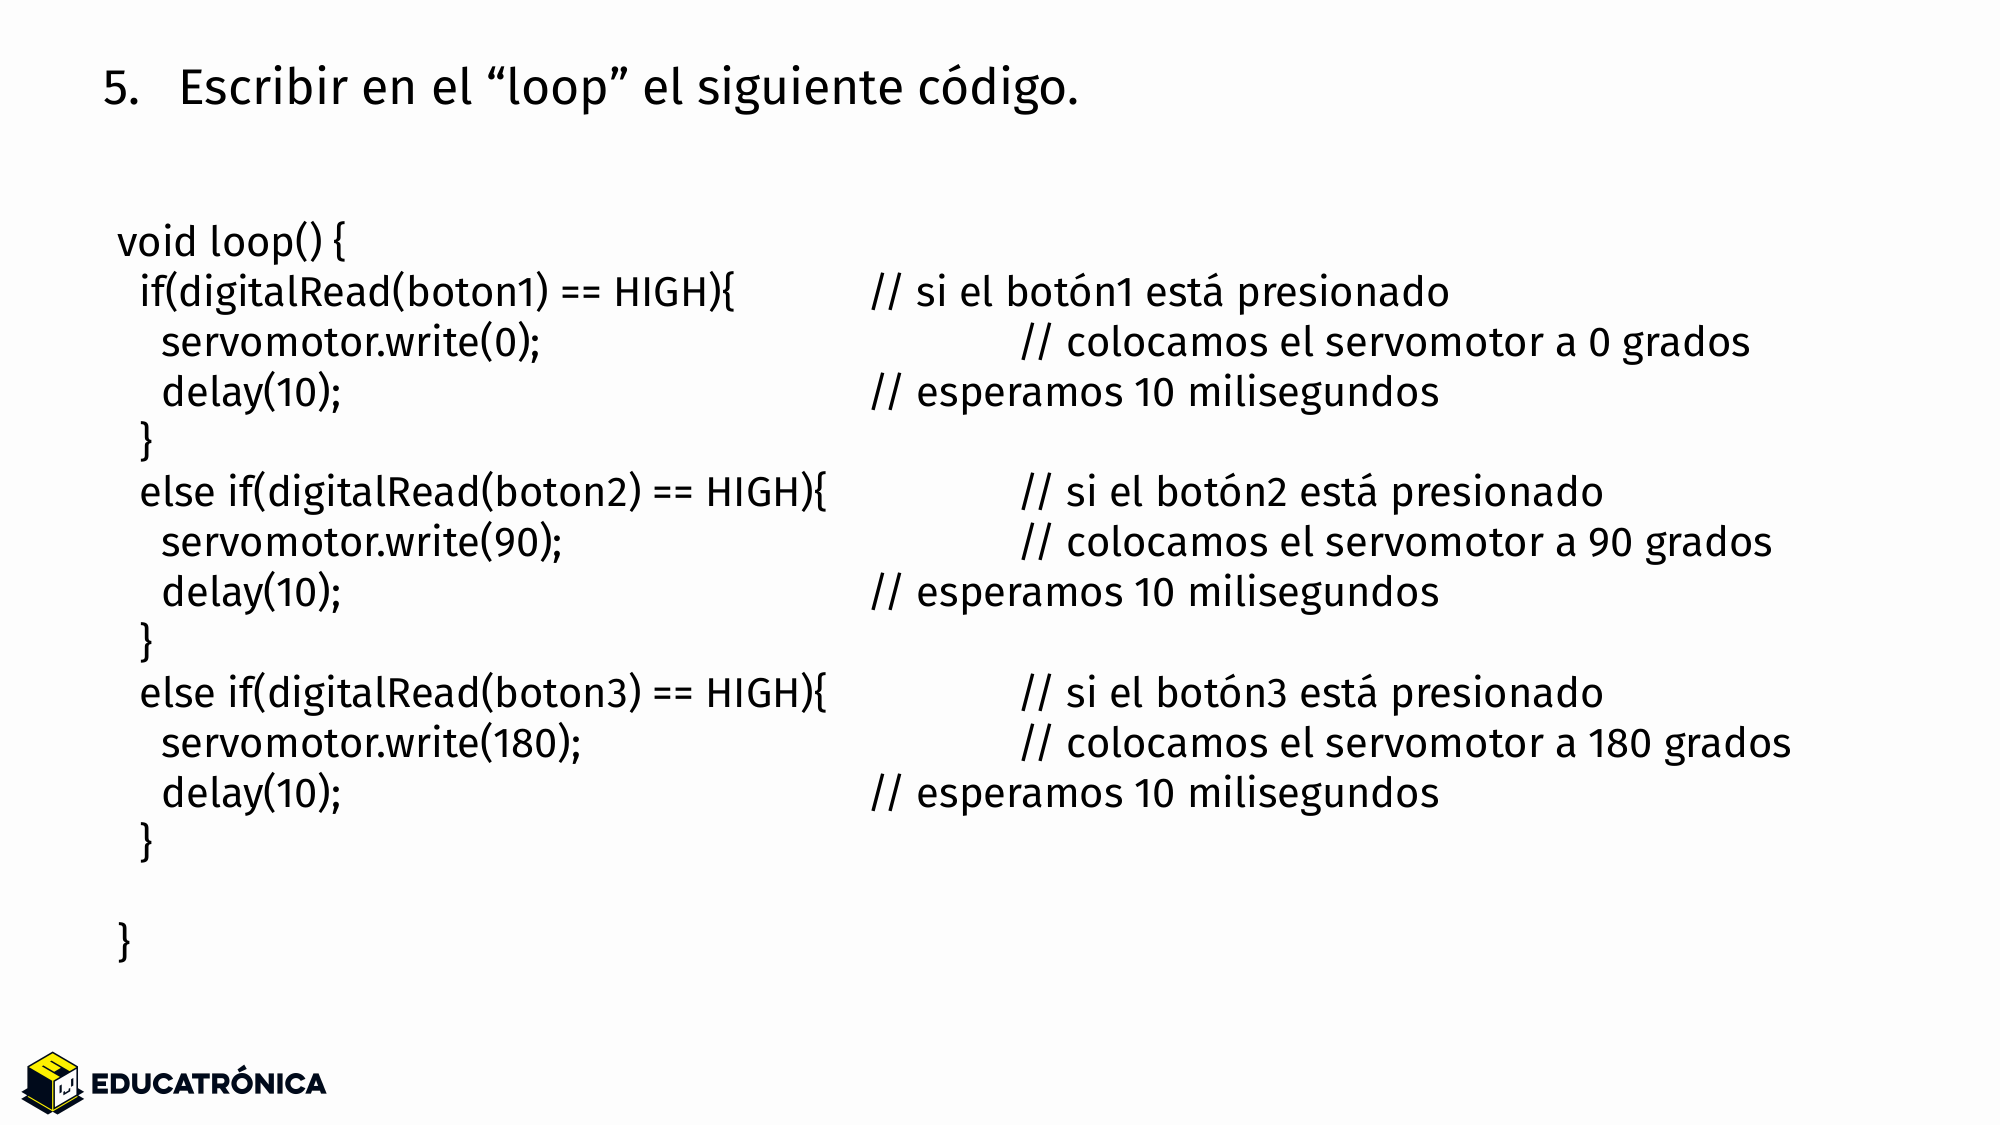

Escribir en el “loop” el siguiente código.

void loop() {
  if(digitalRead(boton1) == HIGH){          	// si el botón1 está presionado
    servomotor.write(0);                    		// colocamos el servomotor a 0 grados
    delay(10);                              		// esperamos 10 milisegundos
  }
  else if(digitalRead(boton2) == HIGH){ 		// si el botón2 está presionado
    servomotor.write(90);                   		// colocamos el servomotor a 90 grados
    delay(10);                              		// esperamos 10 milisegundos
  }
  else if(digitalRead(boton3) == HIGH){     	// si el botón3 está presionado
    servomotor.write(180);                  		// colocamos el servomotor a 180 grados
    delay(10);                              		// esperamos 10 milisegundos
  }

}